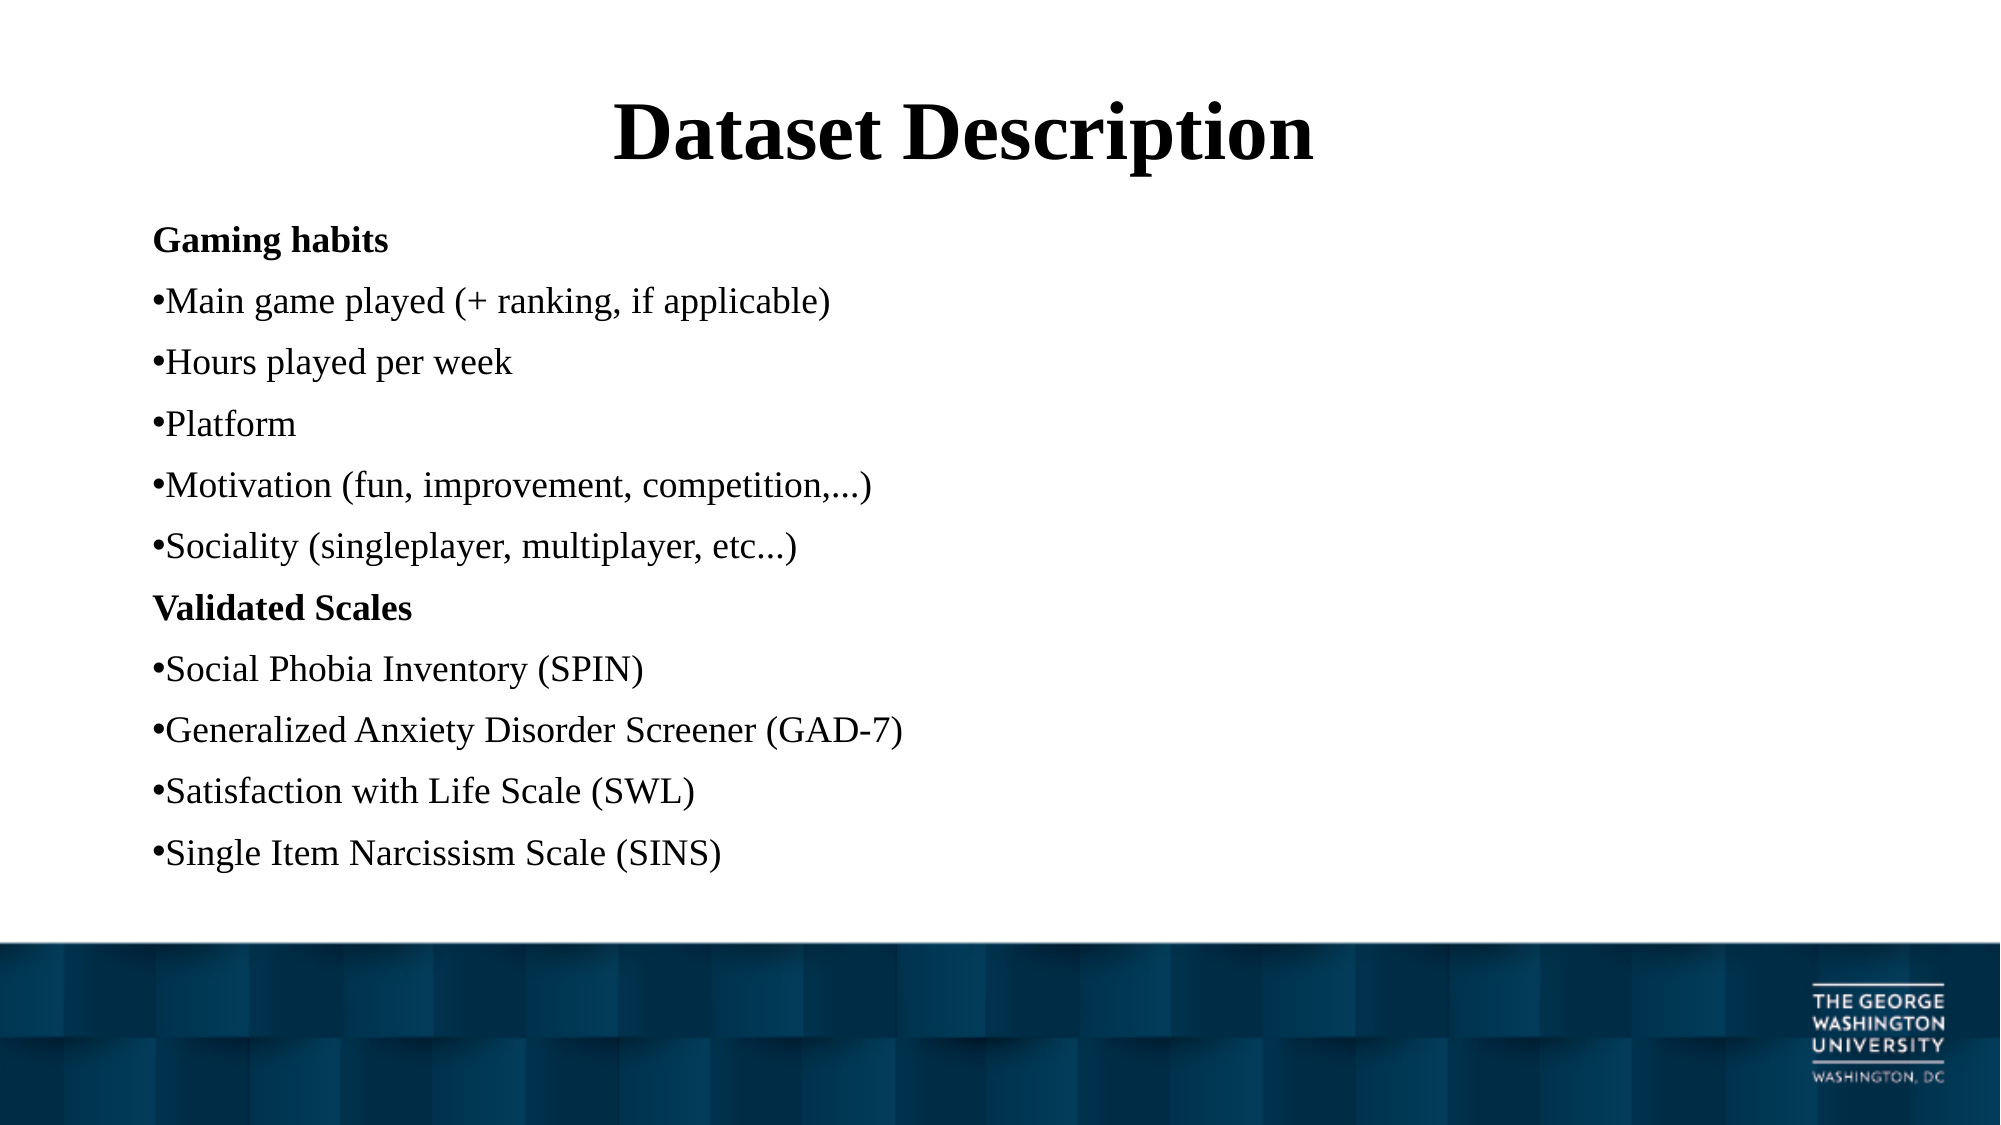

# Dataset Description
Gaming habits
Main game played (+ ranking, if applicable)
Hours played per week
Platform
Motivation (fun, improvement, competition,...)
Sociality (singleplayer, multiplayer, etc...)
Validated Scales
Social Phobia Inventory (SPIN)
Generalized Anxiety Disorder Screener (GAD-7)
Satisfaction with Life Scale (SWL)
Single Item Narcissism Scale (SINS)